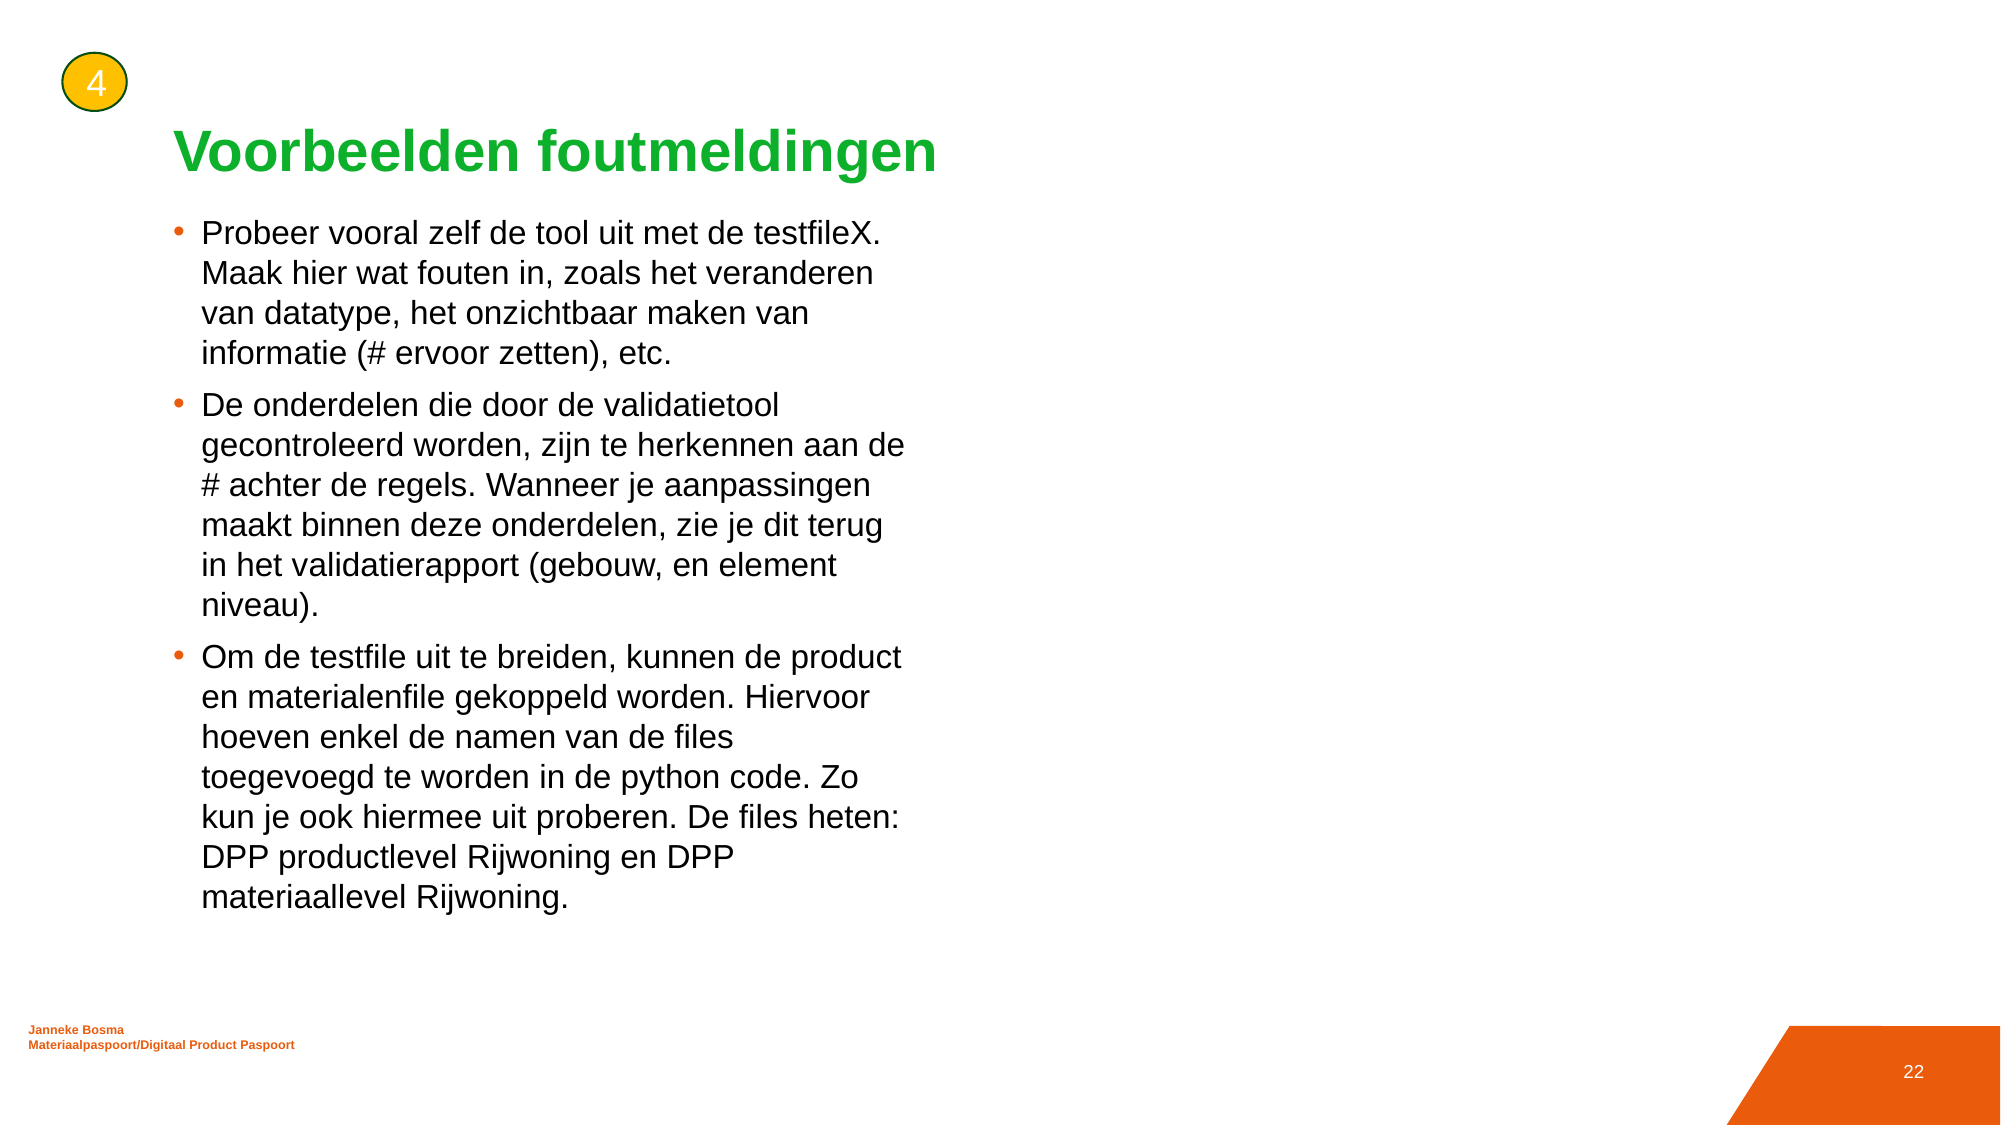

4
# Voorbeelden foutmeldingen
Probeer vooral zelf de tool uit met de testfileX. Maak hier wat fouten in, zoals het veranderen van datatype, het onzichtbaar maken van informatie (# ervoor zetten), etc.
De onderdelen die door de validatietool gecontroleerd worden, zijn te herkennen aan de # achter de regels. Wanneer je aanpassingen maakt binnen deze onderdelen, zie je dit terug in het validatierapport (gebouw, en element niveau).
Om de testfile uit te breiden, kunnen de product en materialenfile gekoppeld worden. Hiervoor hoeven enkel de namen van de files toegevoegd te worden in de python code. Zo kun je ook hiermee uit proberen. De files heten: DPP productlevel Rijwoning en DPP materiaallevel Rijwoning.